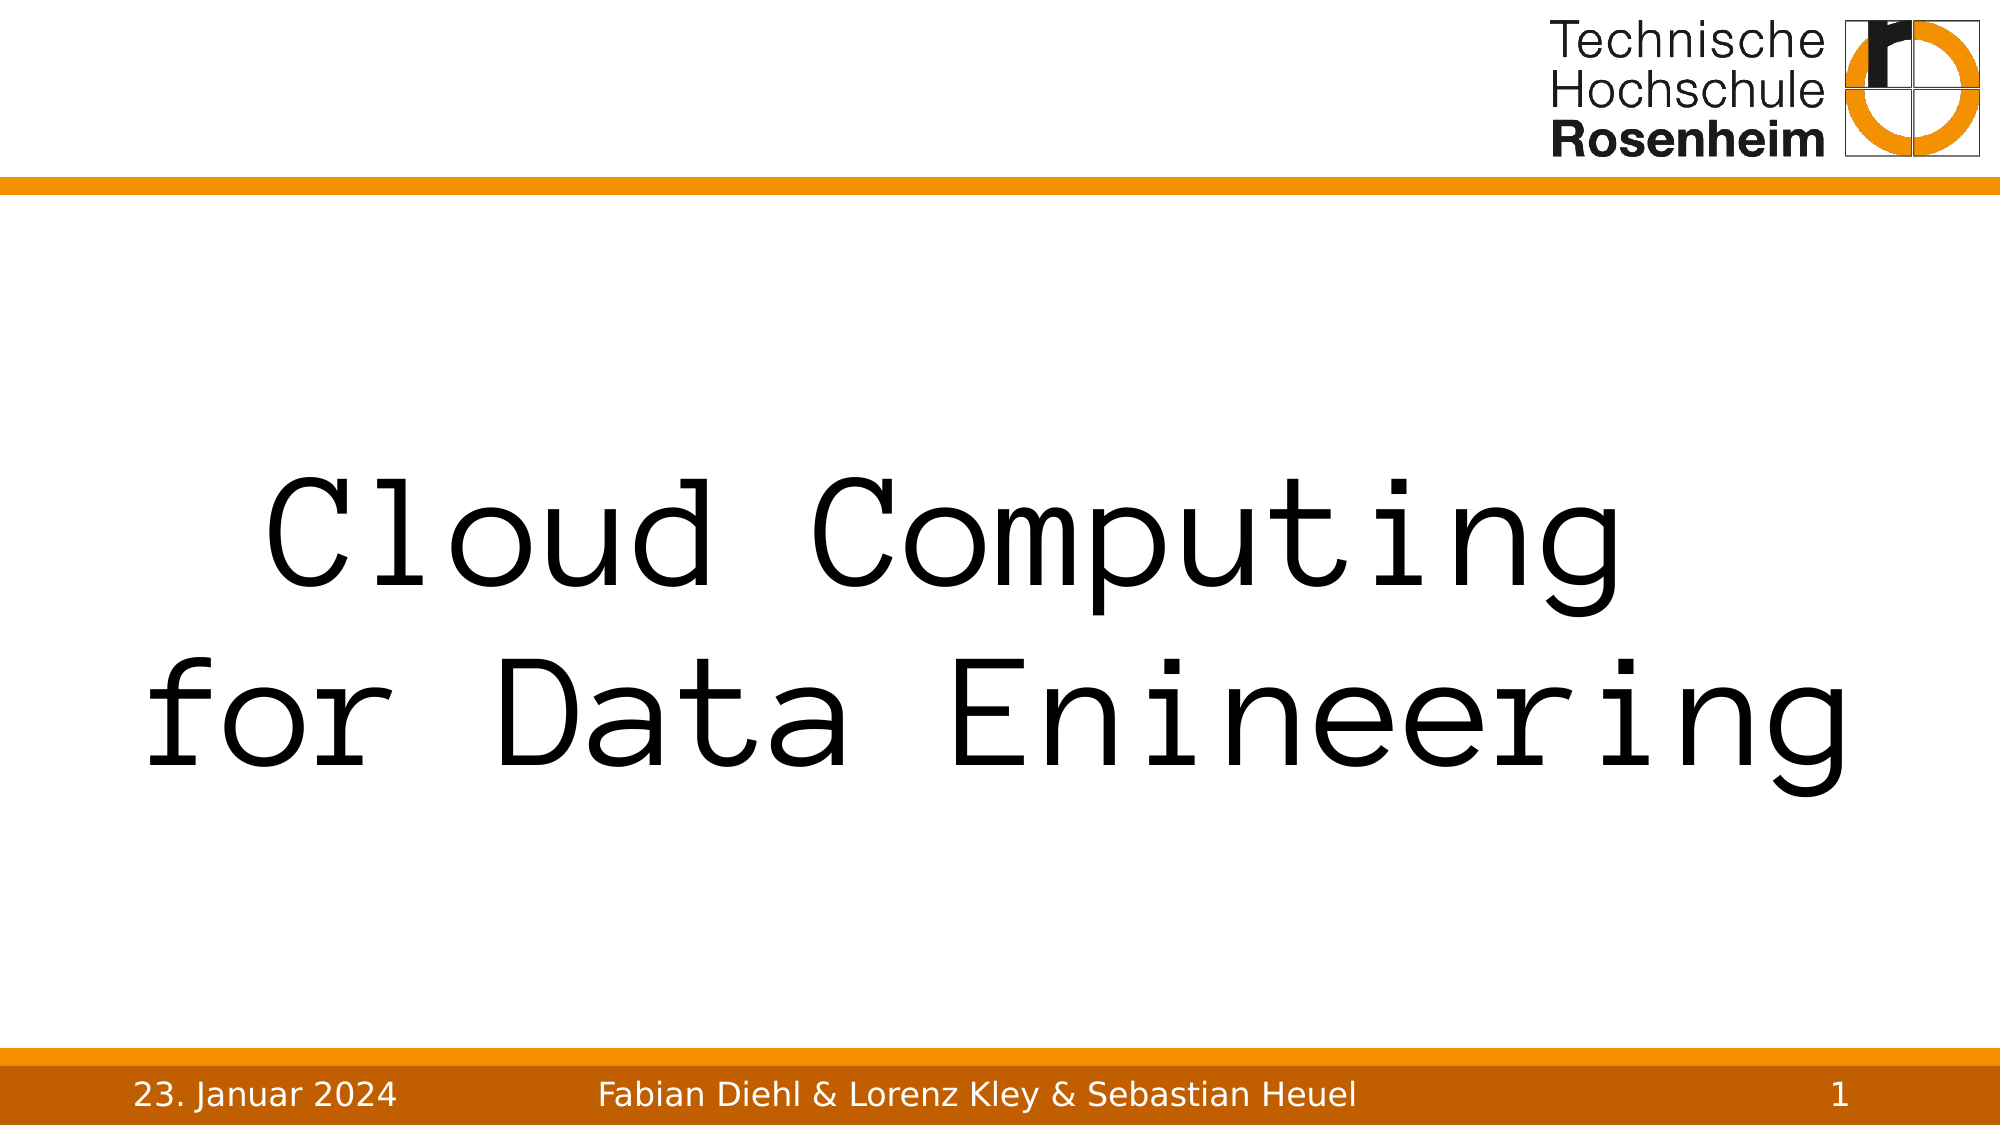

# Cloud Computing  for Data Enineering
23. Januar 2024
Fabian Diehl & Lorenz Kley & Sebastian Heuel
1